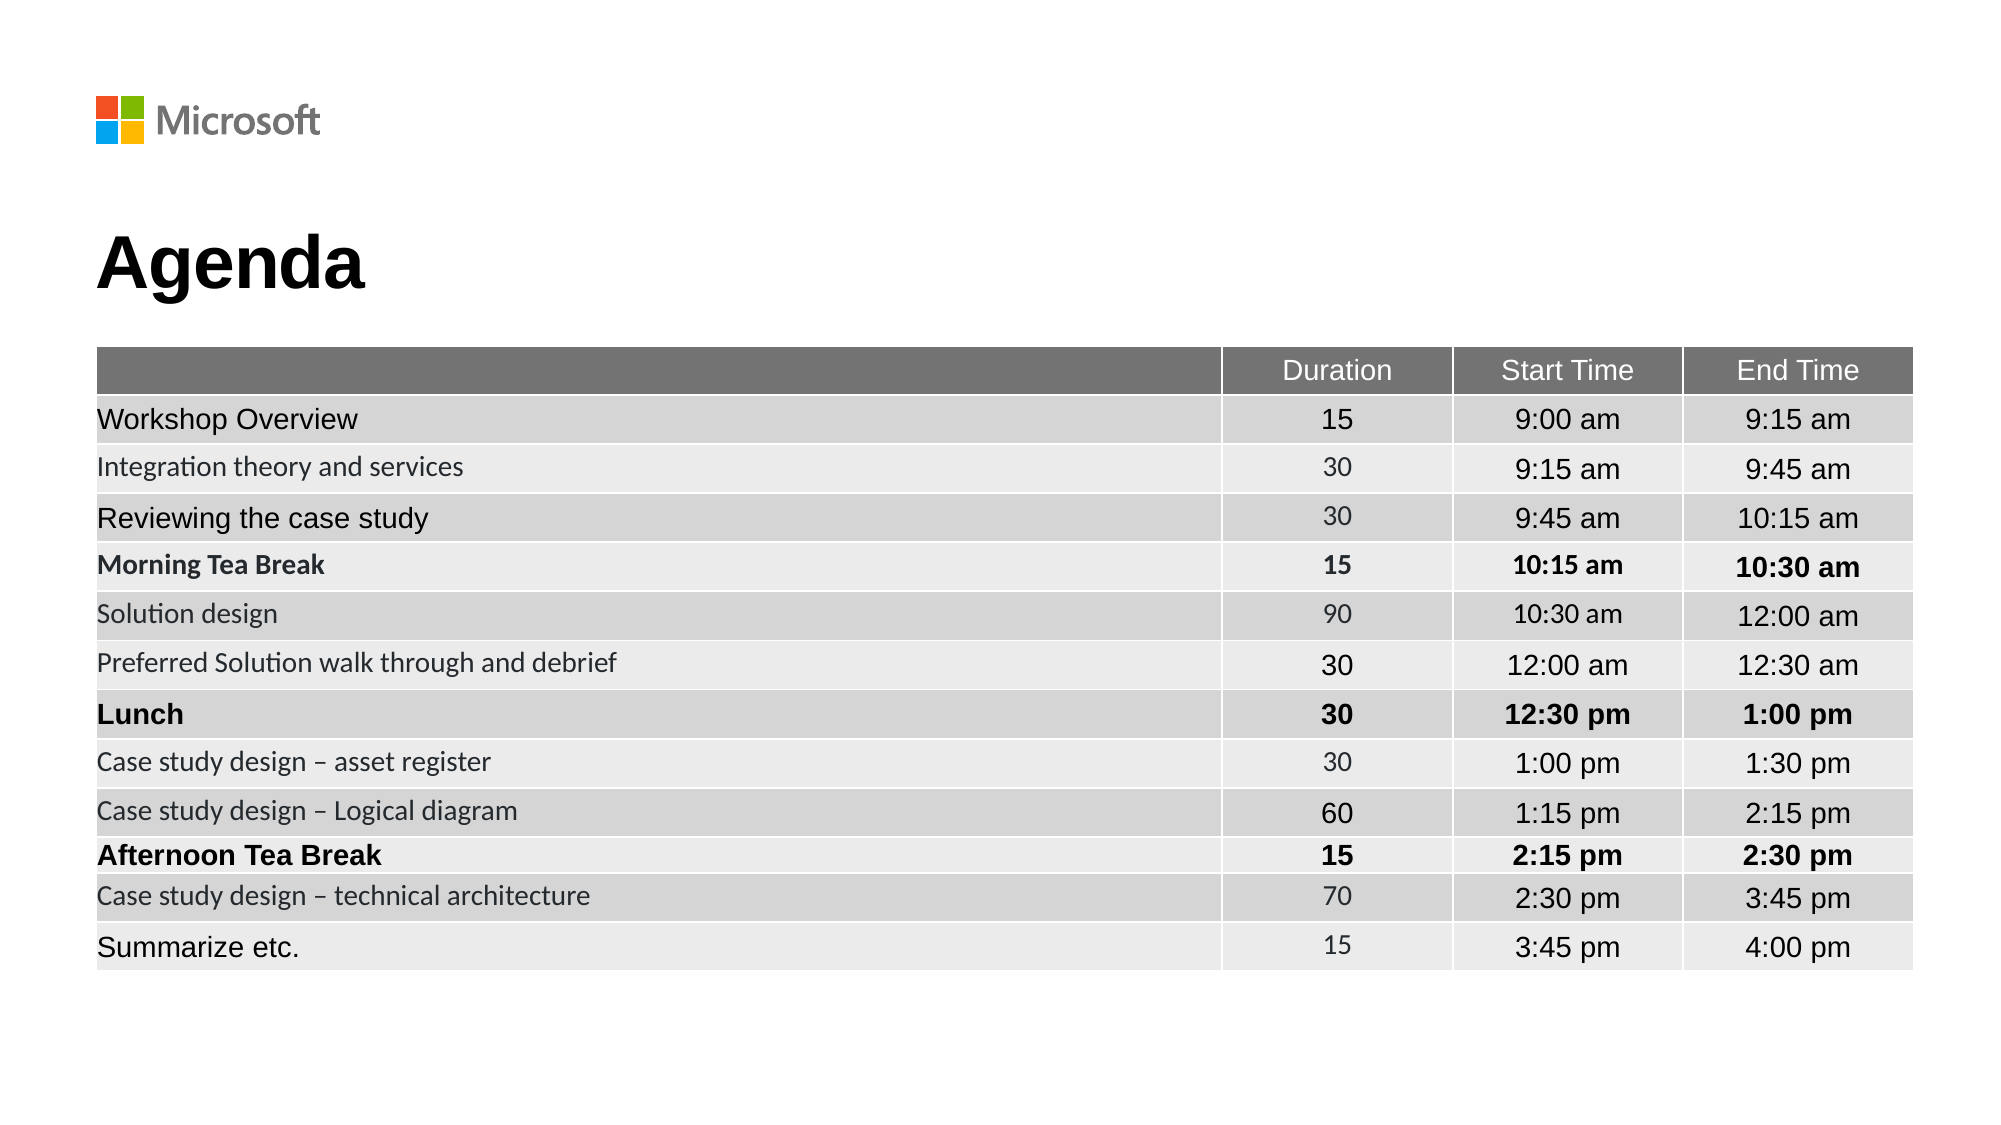

Agenda
|  | Duration | Start Time | End Time |
| --- | --- | --- | --- |
| Workshop Overview | 15 | 9:00 am | 9:15 am |
| Integration theory and services | 30 | 9:15 am | 9:45 am |
| Reviewing the case study | 30 | 9:45 am | 10:15 am |
| Morning Tea Break | 15 | 10:15 am | 10:30 am |
| Solution design | 90 | 10:30 am | 12:00 am |
| Preferred Solution walk through and debrief | 30 | 12:00 am | 12:30 am |
| Lunch | 30 | 12:30 pm | 1:00 pm |
| Case study design – asset register | 30 | 1:00 pm | 1:30 pm |
| Case study design – Logical diagram | 60 | 1:15 pm | 2:15 pm |
| Afternoon Tea Break | 15 | 2:15 pm | 2:30 pm |
| Case study design – technical architecture | 70 | 2:30 pm | 3:45 pm |
| Summarize etc. | 15 | 3:45 pm | 4:00 pm |